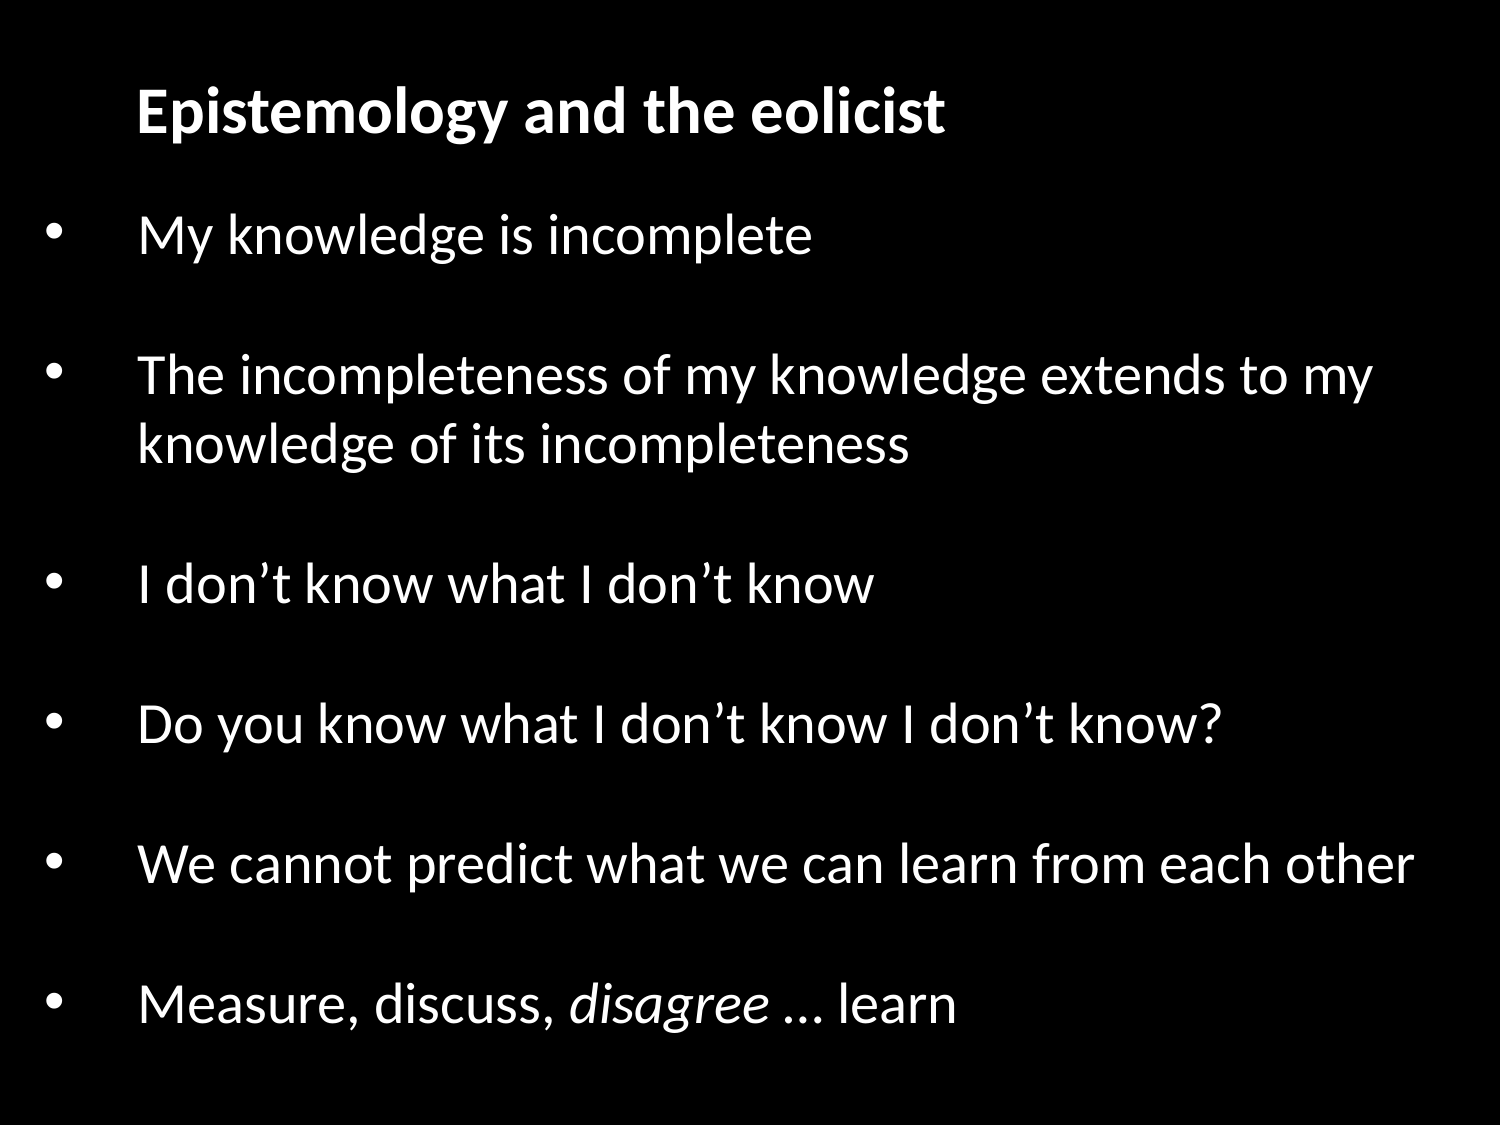

# Epistemology and the eolicist
My knowledge is incomplete

The incompleteness of my knowledge extends to my knowledge of its incompleteness

I don’t know what I don’t know

Do you know what I don’t know I don’t know?

We cannot predict what we can learn from each other

Measure, discuss, disagree … learn